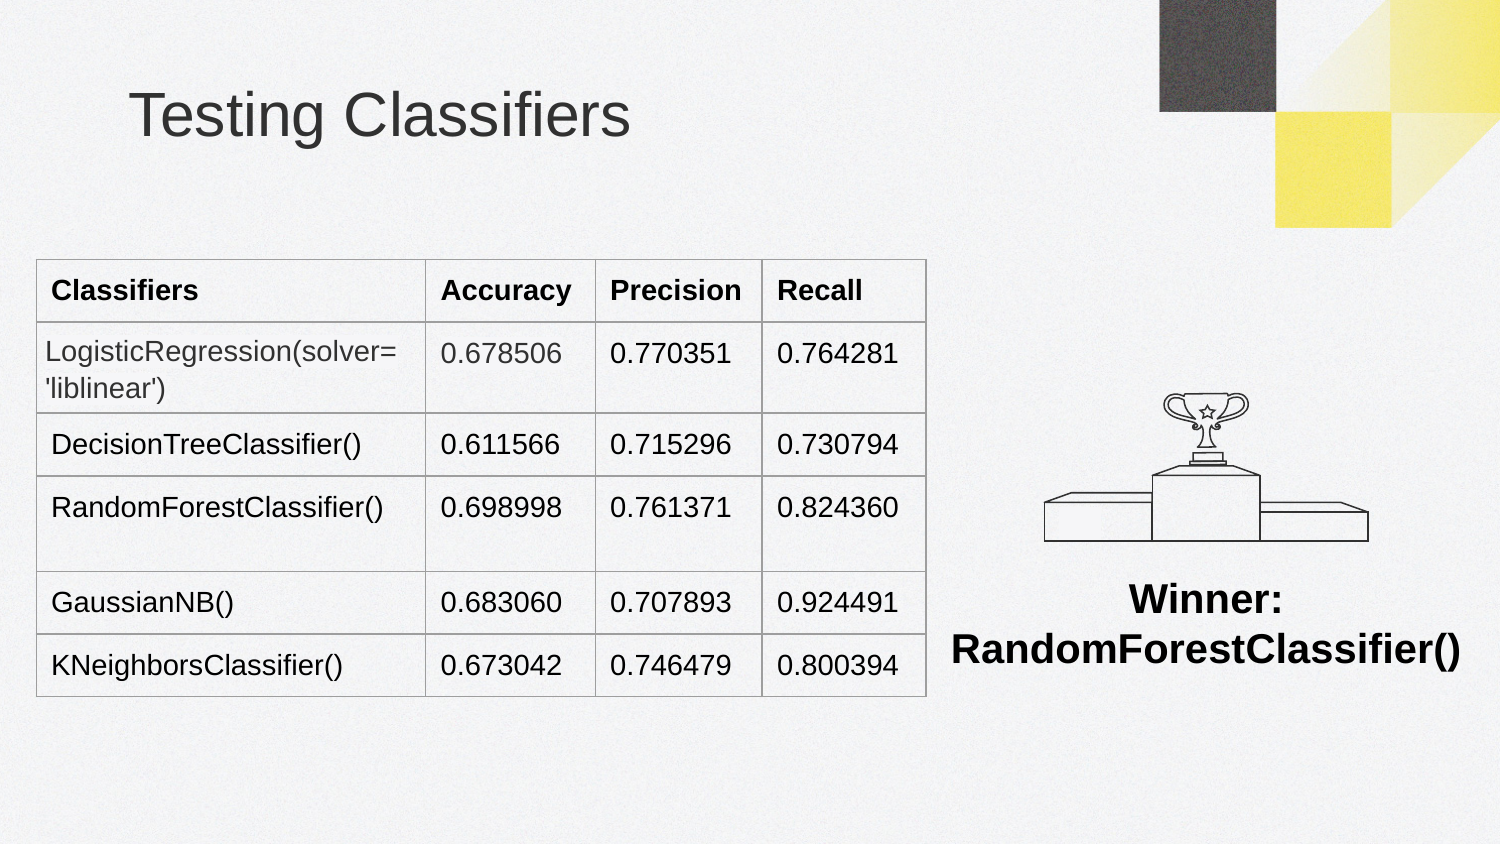

# Testing Classifiers
| Classifiers | Accuracy | Precision | Recall |
| --- | --- | --- | --- |
| LogisticRegression(solver= 'liblinear') | 0.678506 | 0.770351 | 0.764281 |
| DecisionTreeClassifier() | 0.611566 | 0.715296 | 0.730794 |
| RandomForestClassifier() | 0.698998 | 0.761371 | 0.824360 |
| GaussianNB() | 0.683060 | 0.707893 | 0.924491 |
| KNeighborsClassifier() | 0.673042 | 0.746479 | 0.800394 |

Winner:
RandomForestClassifier()